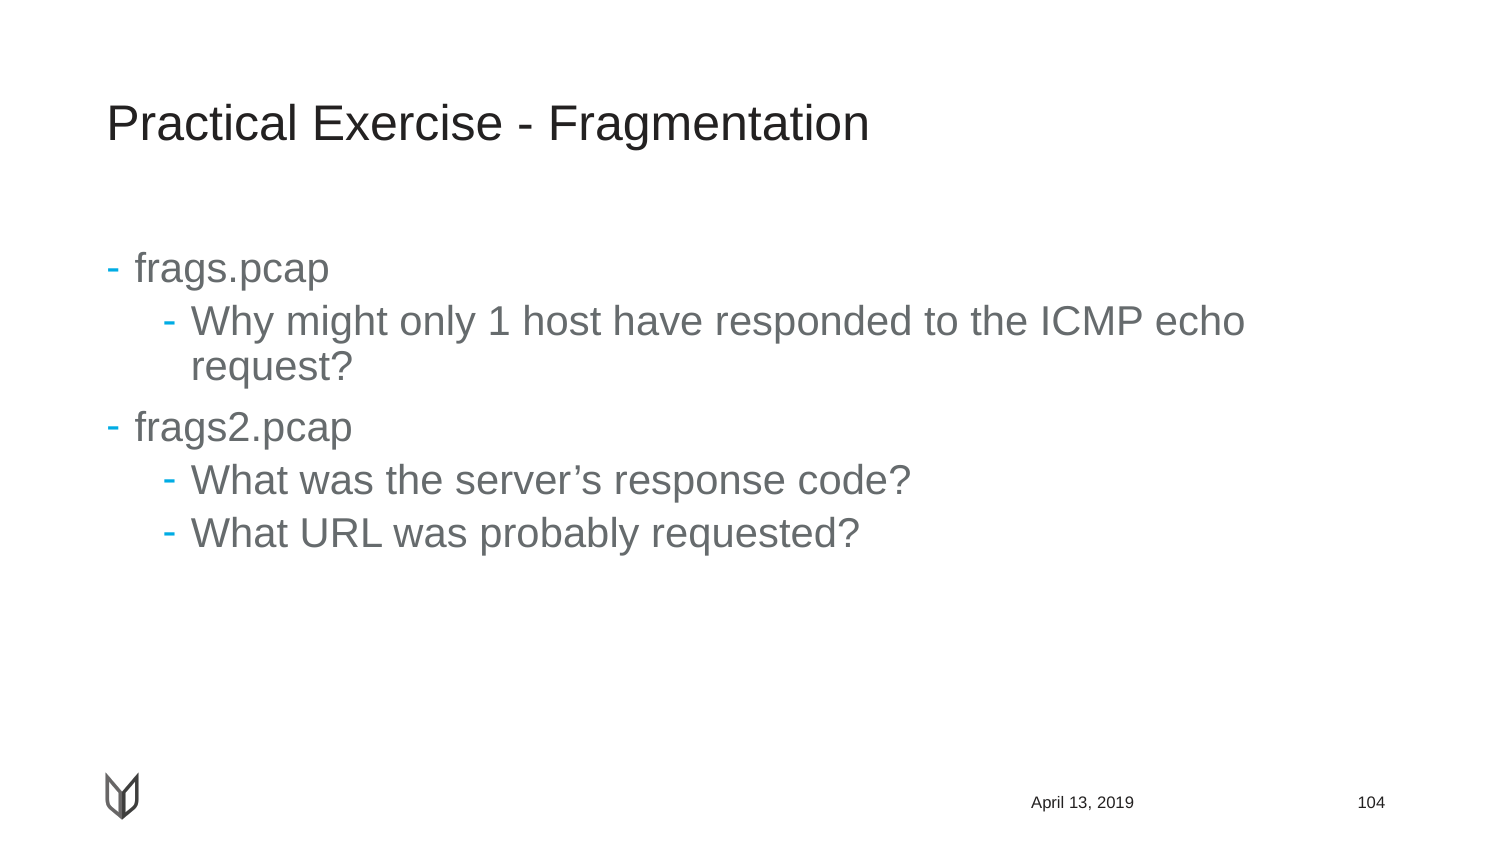

# Practical Exercise - Fragmentation
frags.pcap
Why might only 1 host have responded to the ICMP echo request?
frags2.pcap
What was the server’s response code?
What URL was probably requested?
April 13, 2019
104